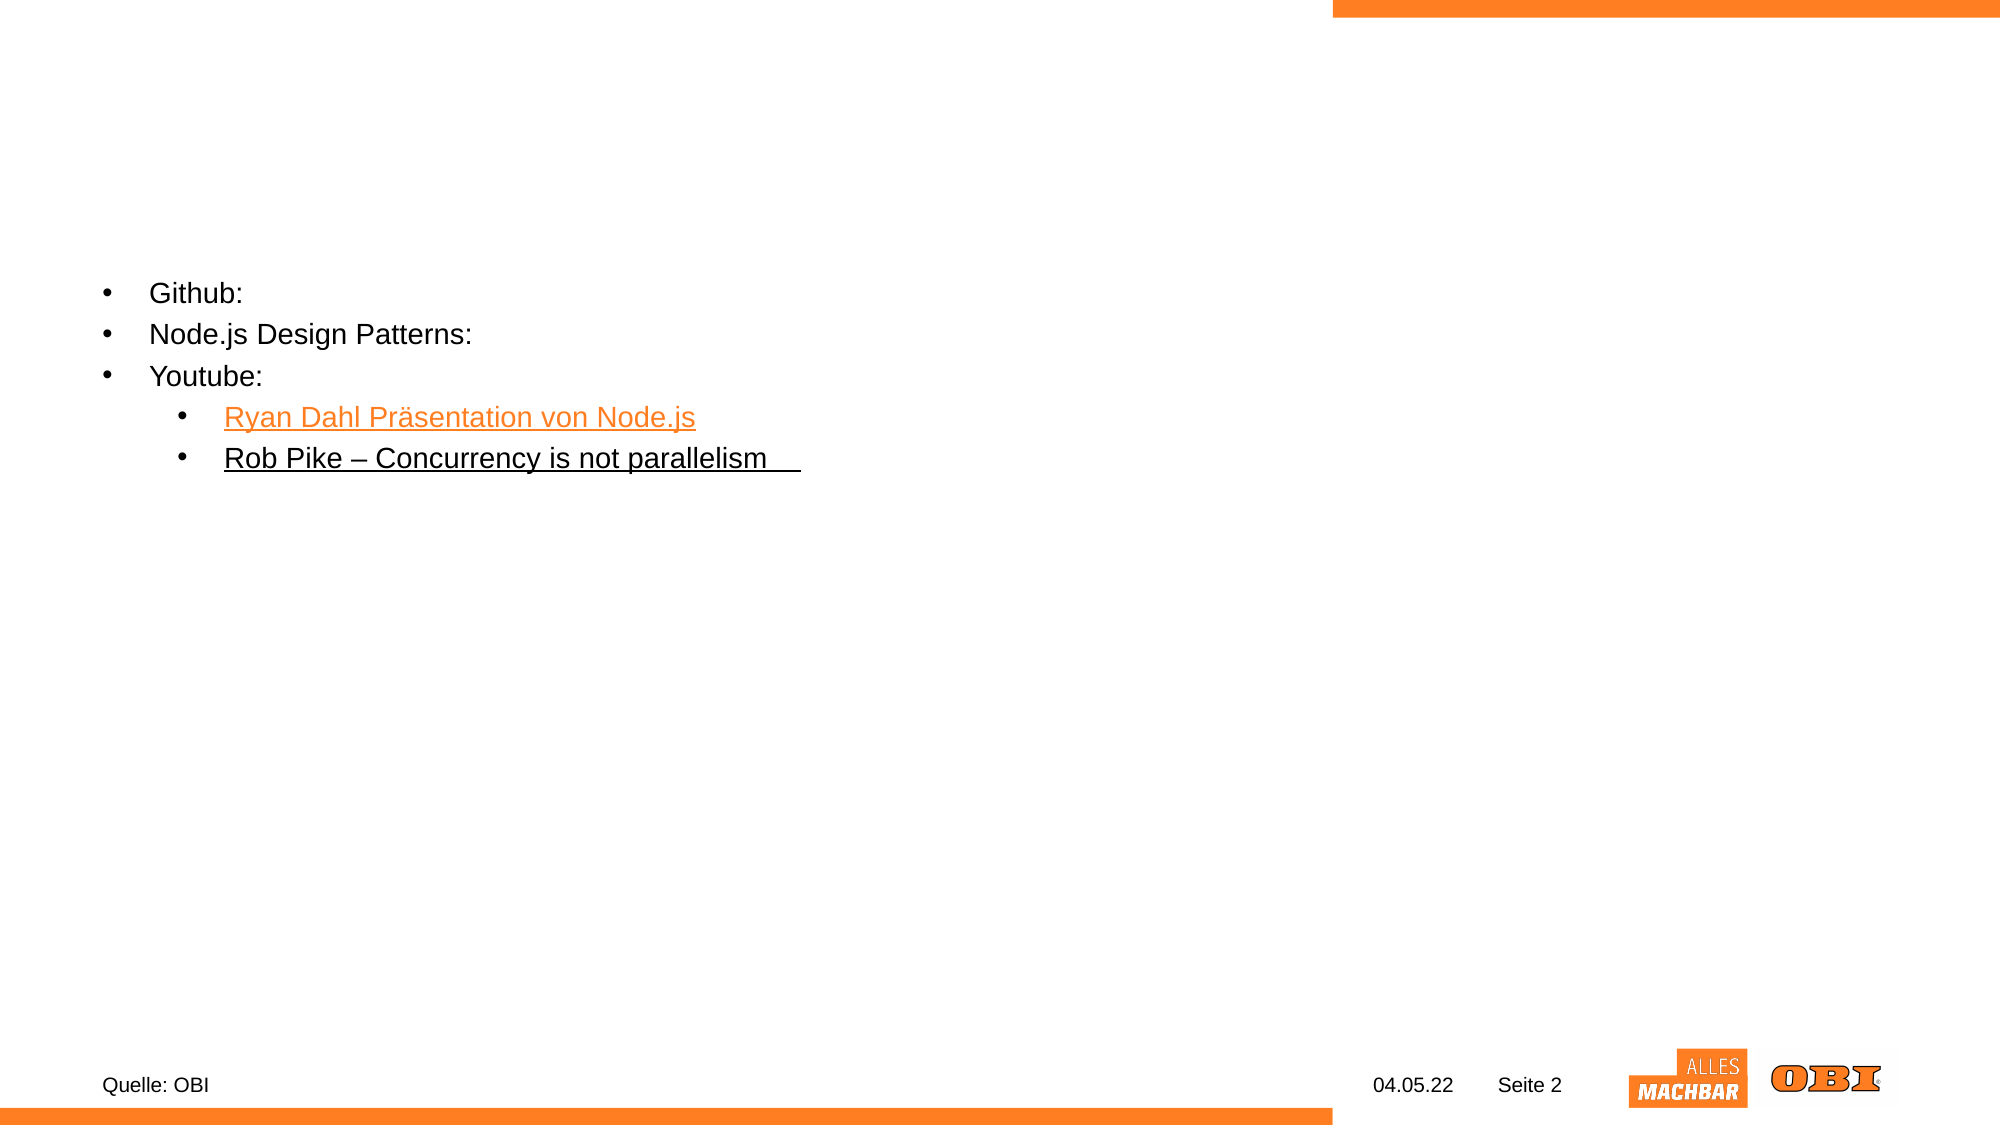

#

Github:
Node.js Design Patterns:
Youtube:
Ryan Dahl Präsentation von Node.js
Rob Pike – Concurrency is not parallelism

Quelle: OBI
04.05.22
Seite 2